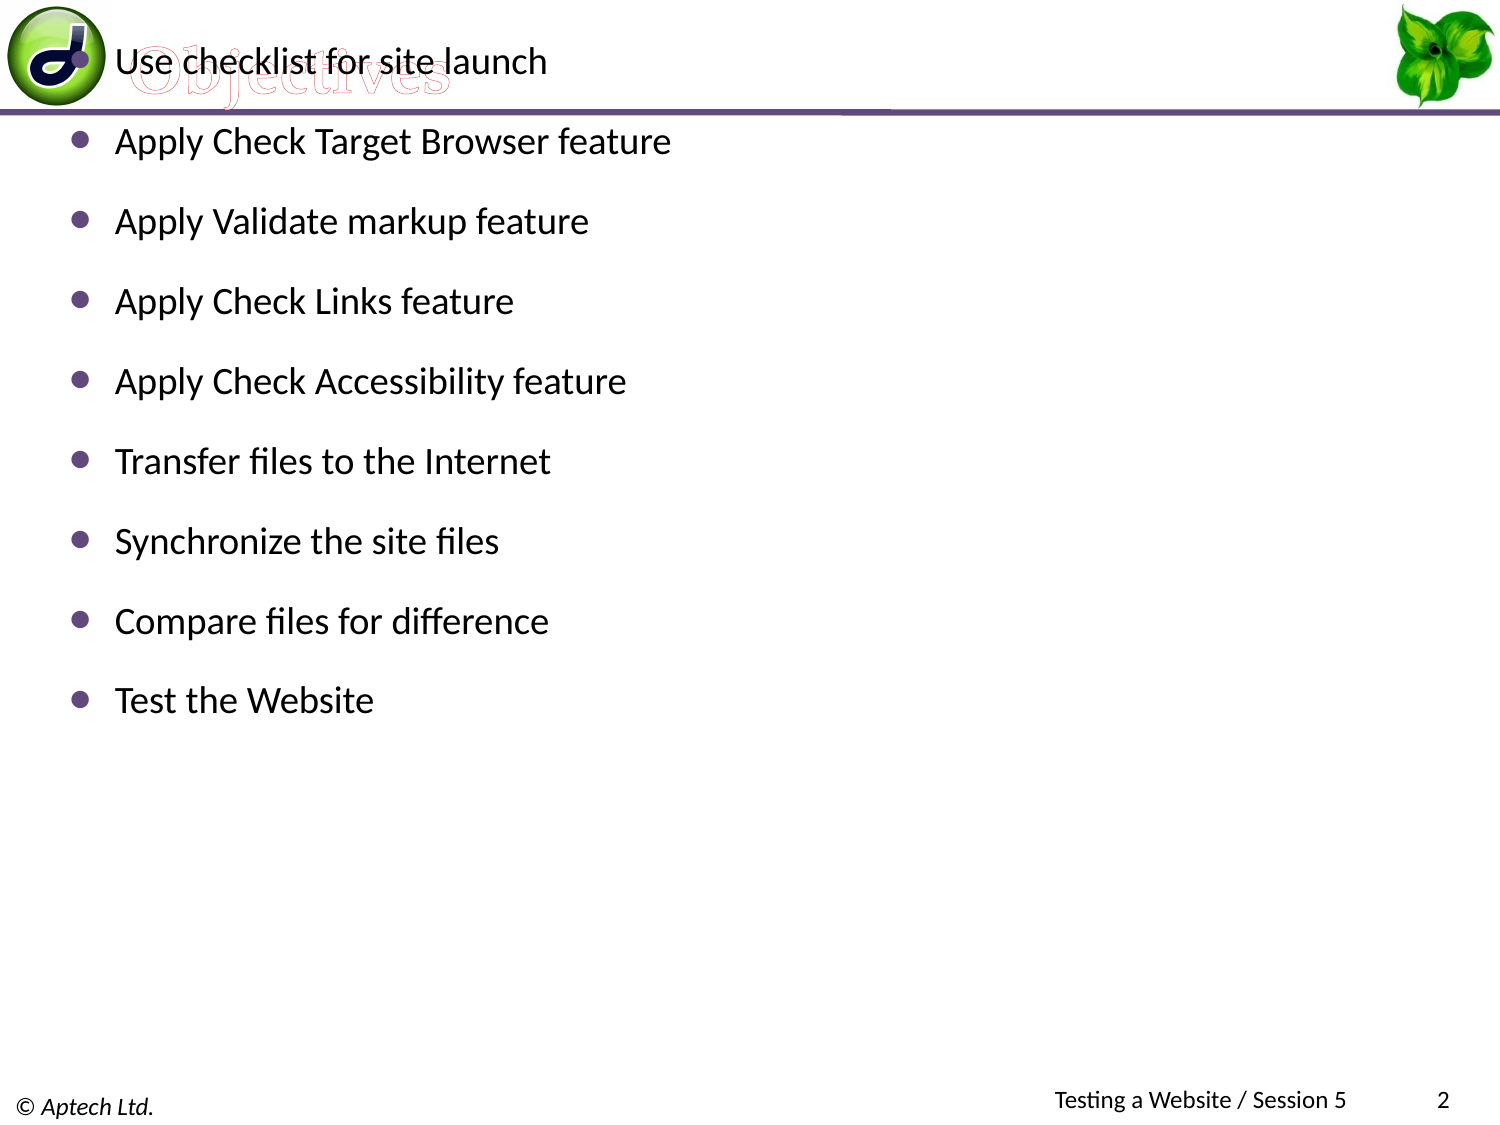

# Objectives
Use checklist for site launch
Apply Check Target Browser feature
Apply Validate markup feature
Apply Check Links feature
Apply Check Accessibility feature
Transfer files to the Internet
Synchronize the site files
Compare files for difference
Test the Website
Testing a Website / Session 5
2